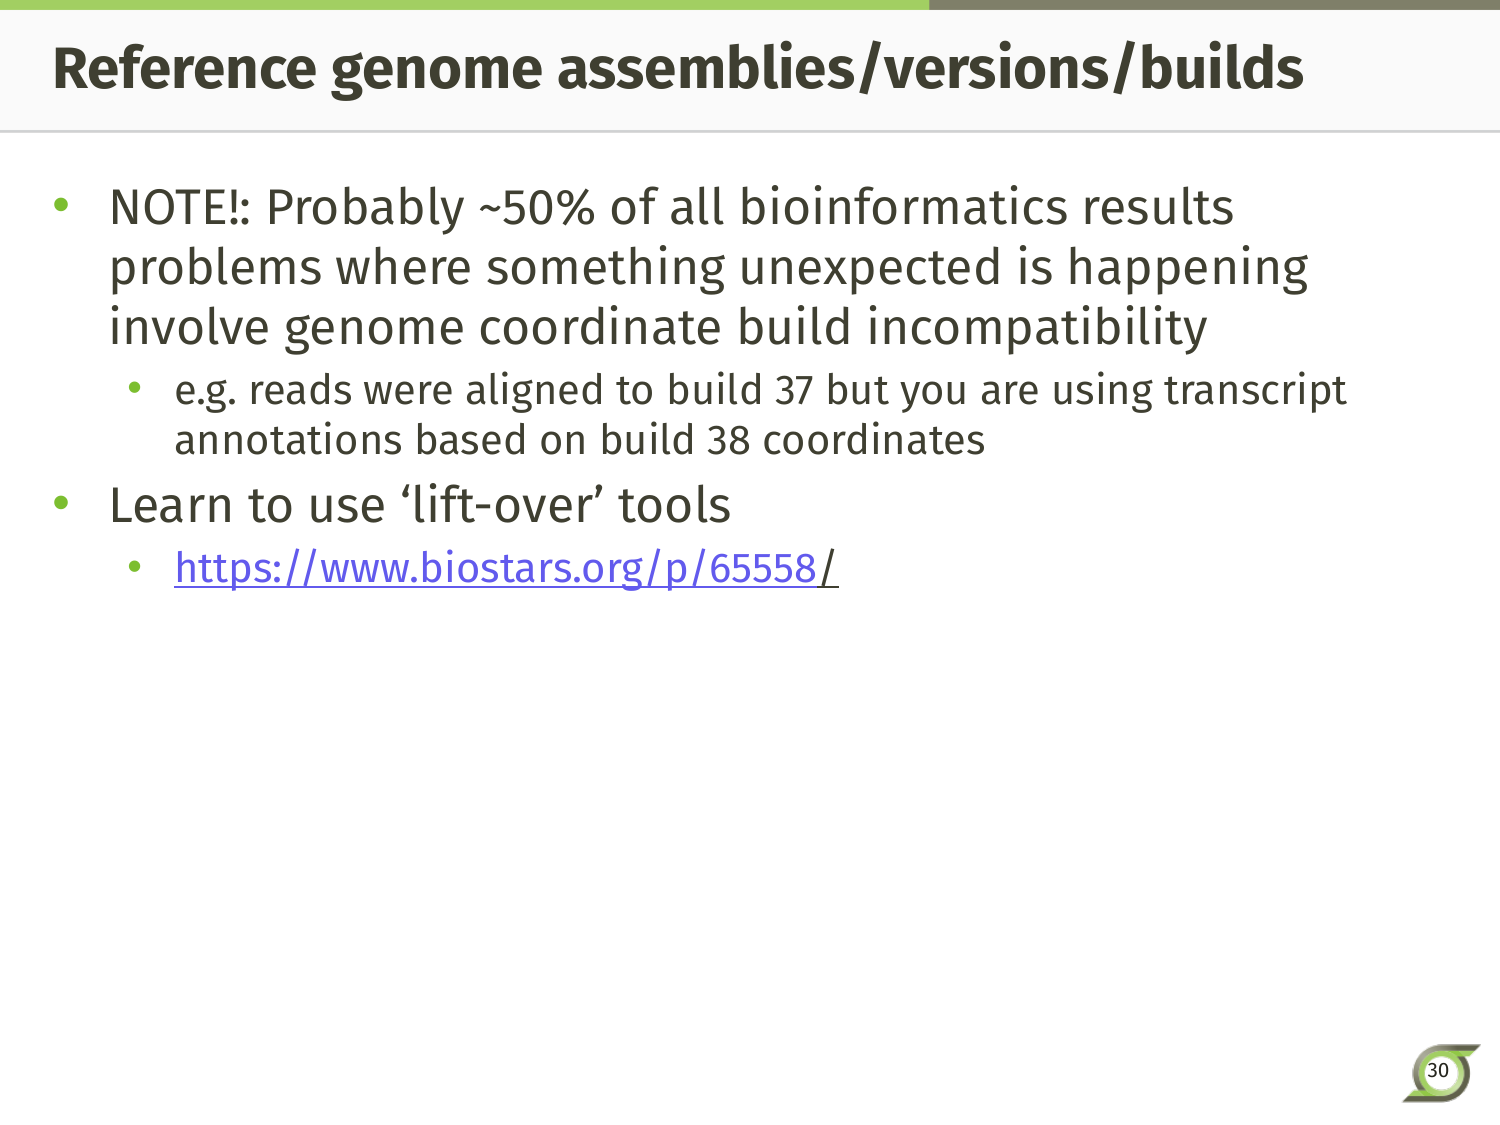

# Reference genome assemblies/versions/builds
NOTE!: Probably ~50% of all bioinformatics results problems where something unexpected is happening involve genome coordinate build incompatibility
e.g. reads were aligned to build 37 but you are using transcript annotations based on build 38 coordinates
Learn to use ‘lift-over’ tools
https://www.biostars.org/p/65558/